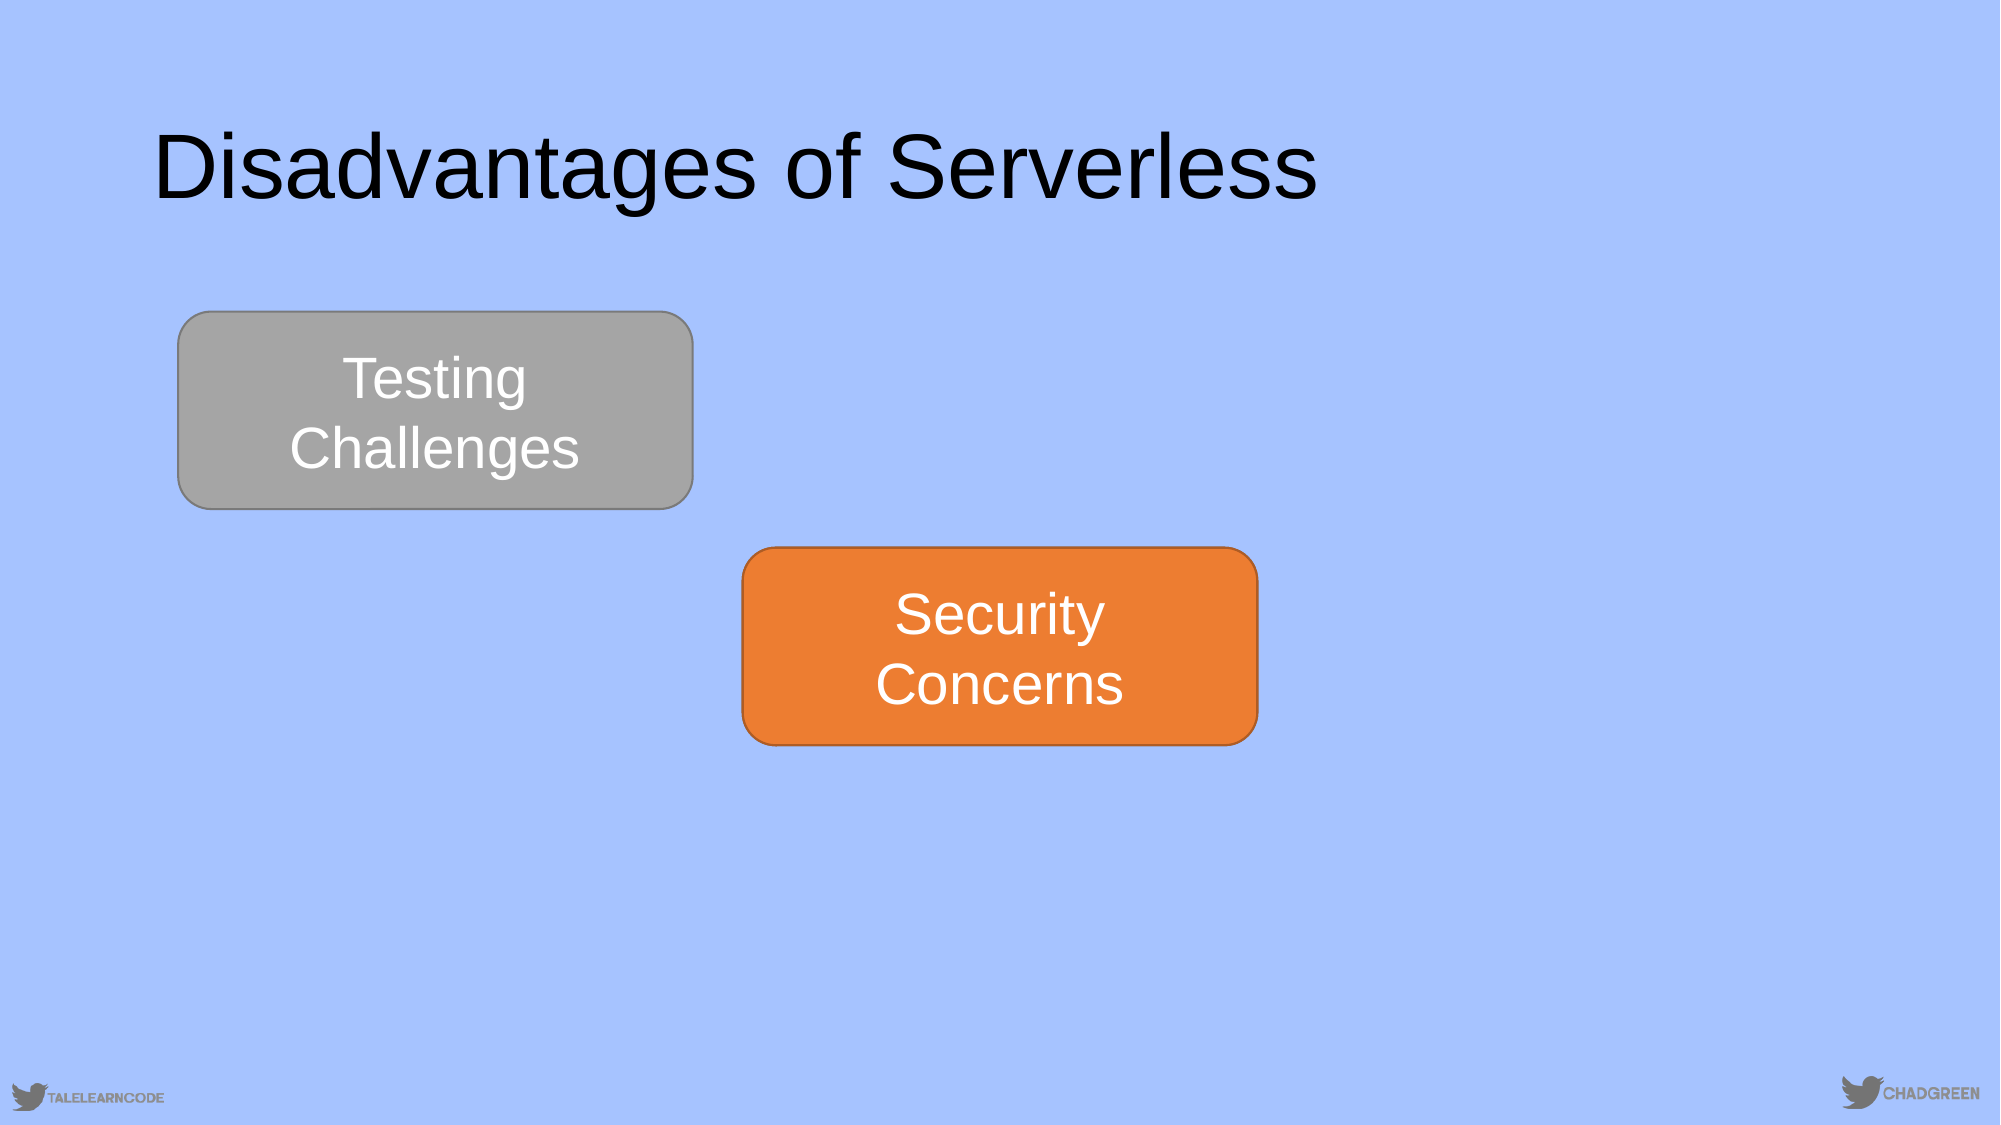

# Disadvantages of Serverless
Testing Challenges
Short-Running Processes
Security Concerns
Security Concerns